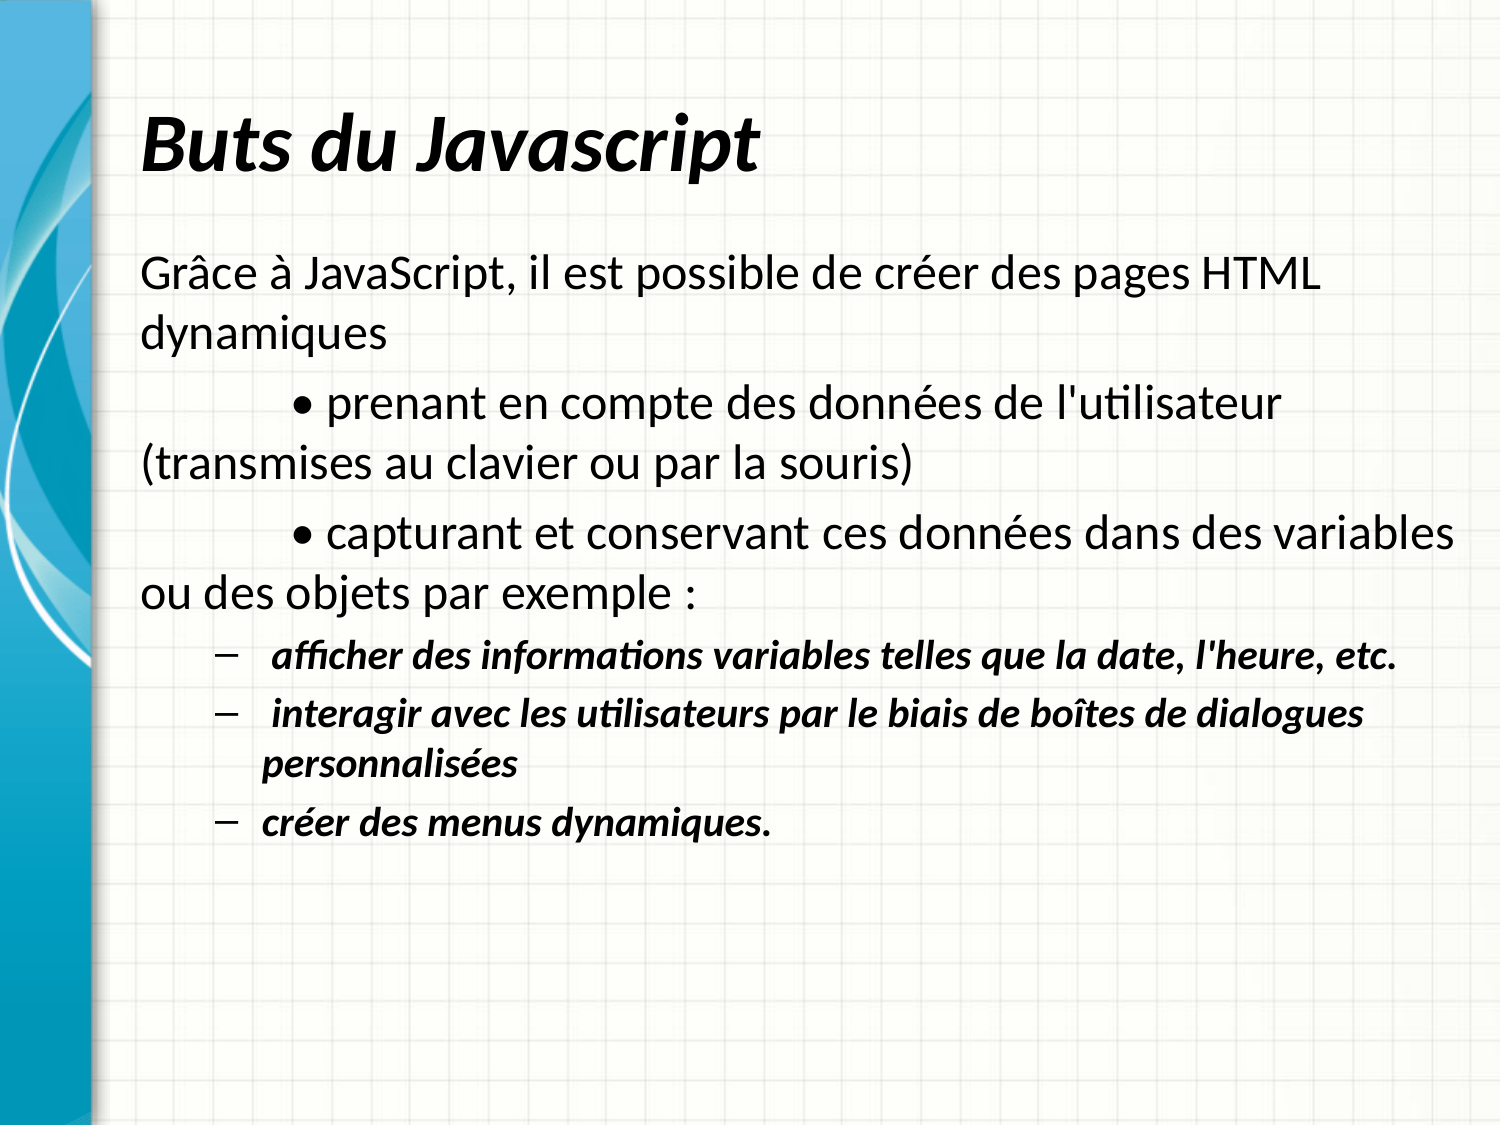

# Buts du Javascript
Grâce à JavaScript, il est possible de créer des pages HTML dynamiques
	• prenant en compte des données de l'utilisateur (transmises au clavier ou par la souris)
	• capturant et conservant ces données dans des variables ou des objets par exemple :
 afficher des informations variables telles que la date, l'heure, etc.
 interagir avec les utilisateurs par le biais de boîtes de dialogues personnalisées
créer des menus dynamiques.